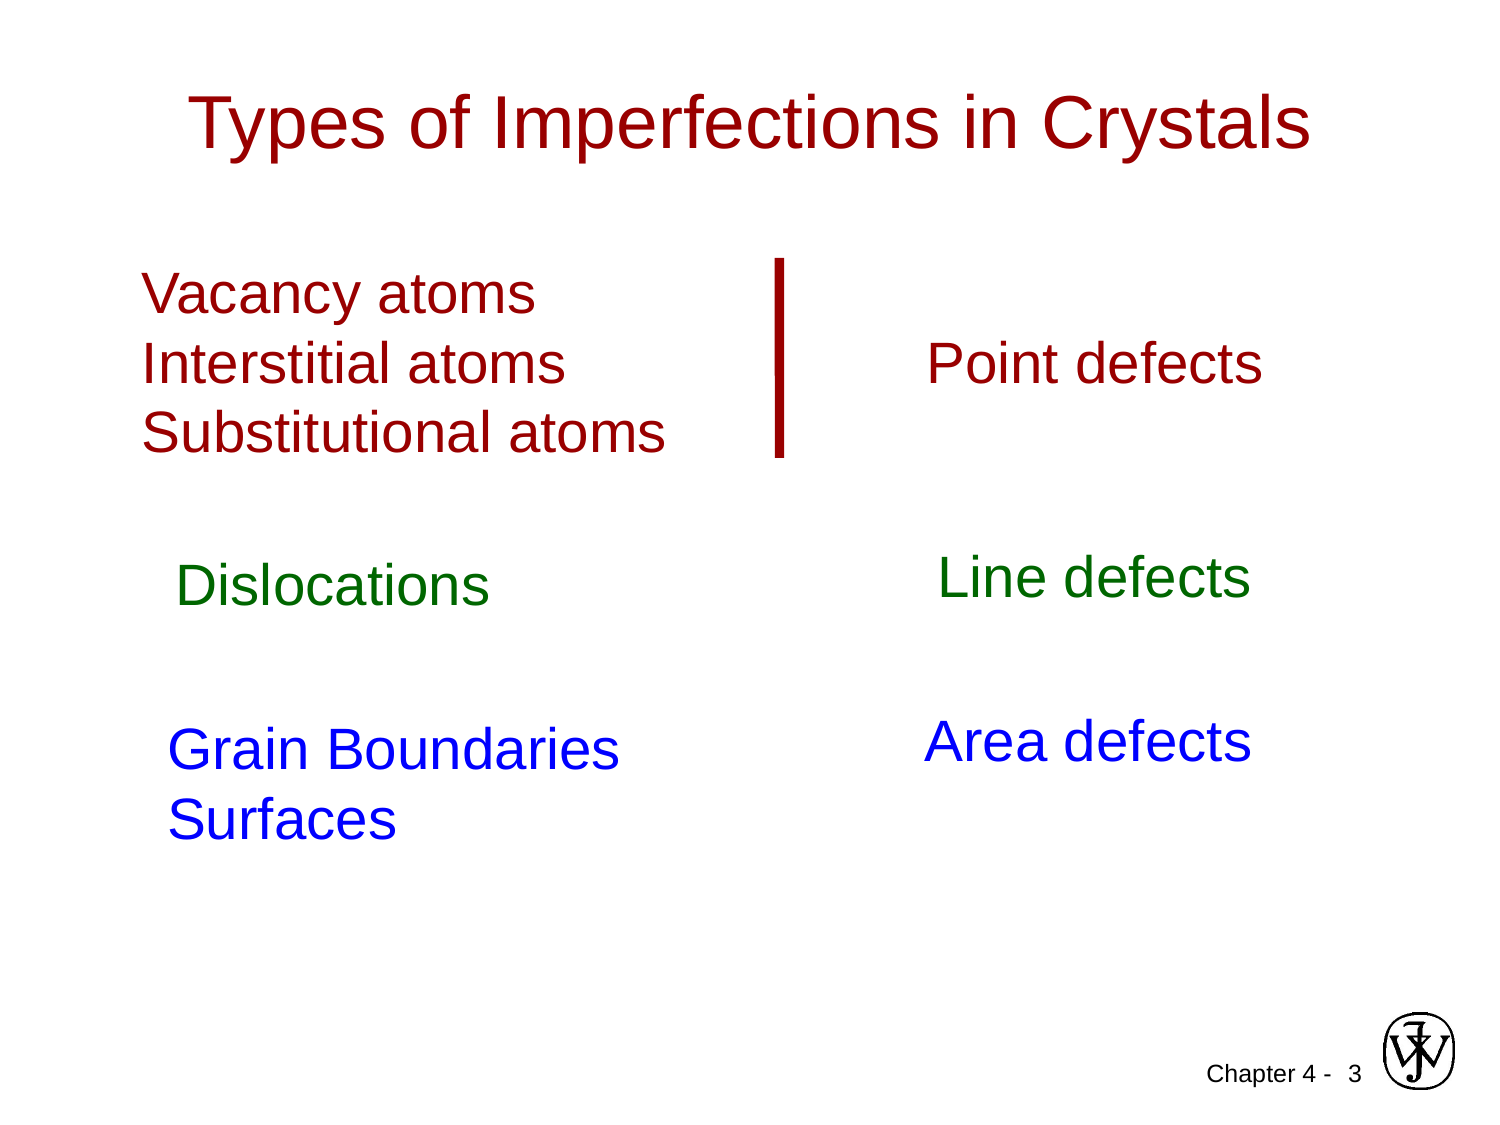

Types of Imperfections in Crystals
Vacancy atoms
Interstitial atoms
Substitutional atoms

Point defects
Line defects
Dislocations
Area defects
Grain Boundaries
Surfaces

3